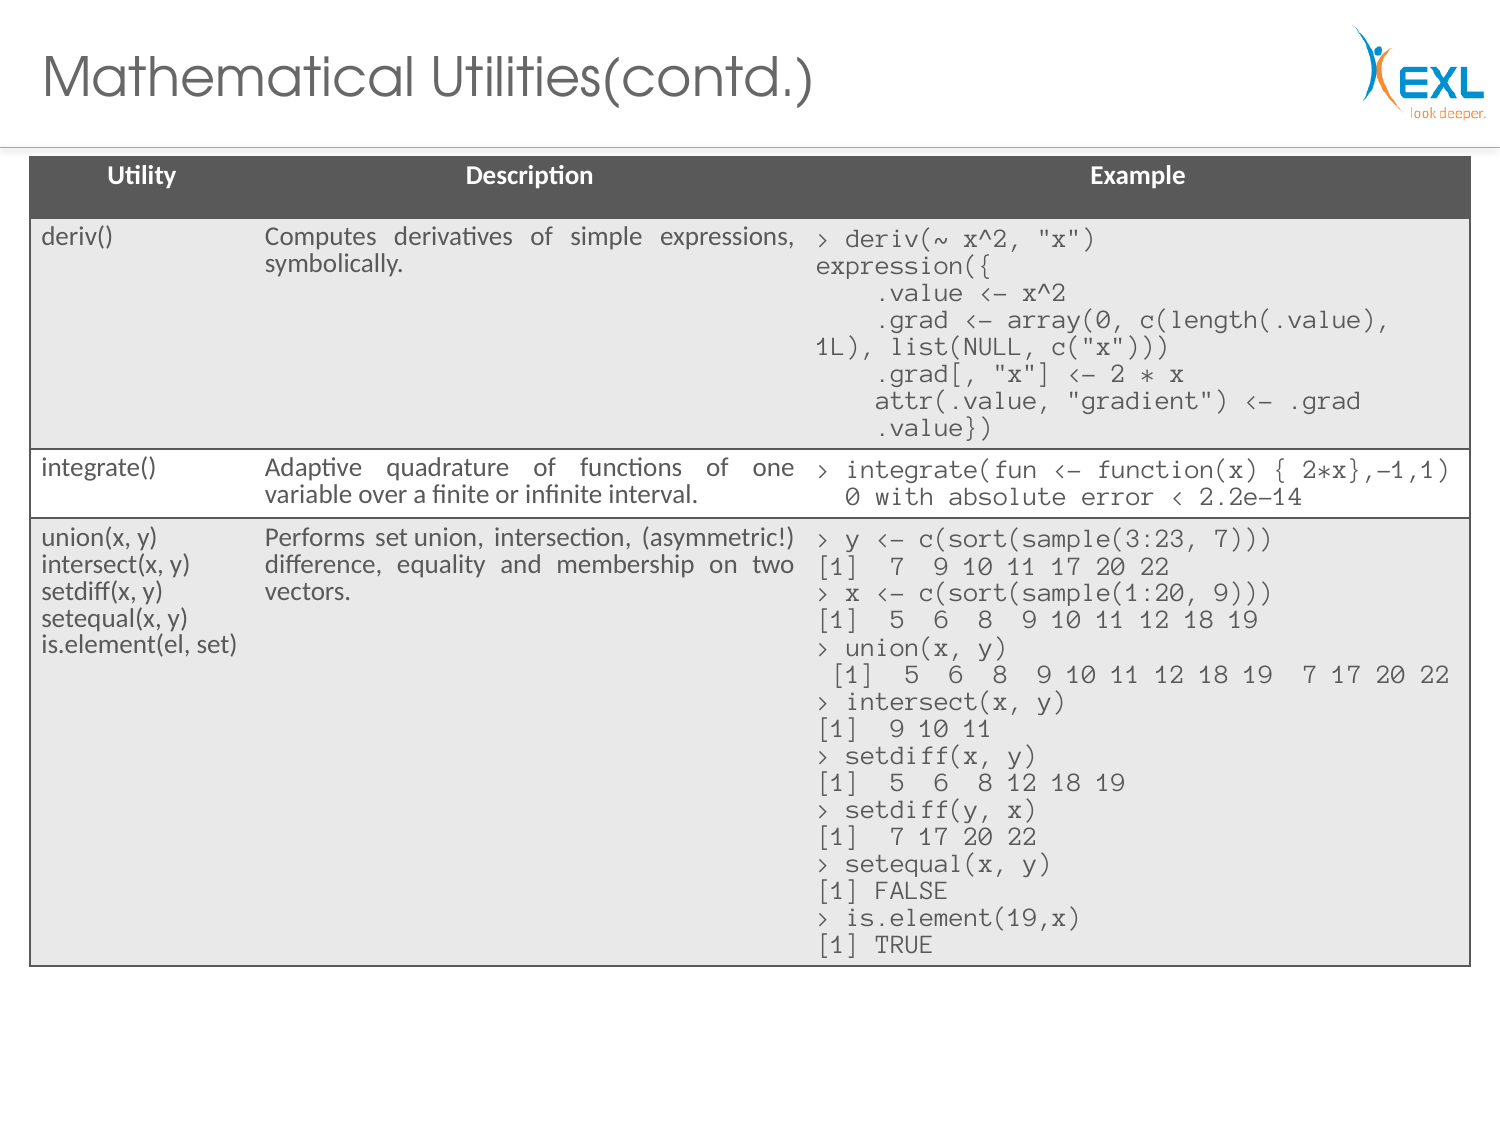

# Mathematical Utilities(contd.)
| Utility | Description | Example |
| --- | --- | --- |
| deriv() | Computes derivatives of simple expressions, symbolically. | > deriv(~ x^2, "x") expression({ .value <- x^2 .grad <- array(0, c(length(.value), 1L), list(NULL, c("x"))) .grad[, "x"] <- 2 \* x attr(.value, "gradient") <- .grad .value}) |
| integrate() | Adaptive quadrature of functions of one variable over a finite or infinite interval. | > integrate(fun <- function(x) { 2\*x},-1,1) 0 with absolute error < 2.2e-14 |
| union(x, y) intersect(x, y) setdiff(x, y) setequal(x, y) is.element(el, set) | Performs set union, intersection, (asymmetric!) difference, equality and membership on two vectors. | > y <- c(sort(sample(3:23, 7))) [1] 7 9 10 11 17 20 22 > x <- c(sort(sample(1:20, 9))) [1] 5 6 8 9 10 11 12 18 19 > union(x, y) [1] 5 6 8 9 10 11 12 18 19 7 17 20 22 > intersect(x, y) [1] 9 10 11 > setdiff(x, y) [1] 5 6 8 12 18 19 > setdiff(y, x) [1] 7 17 20 22 > setequal(x, y) [1] FALSE > is.element(19,x) [1] TRUE |